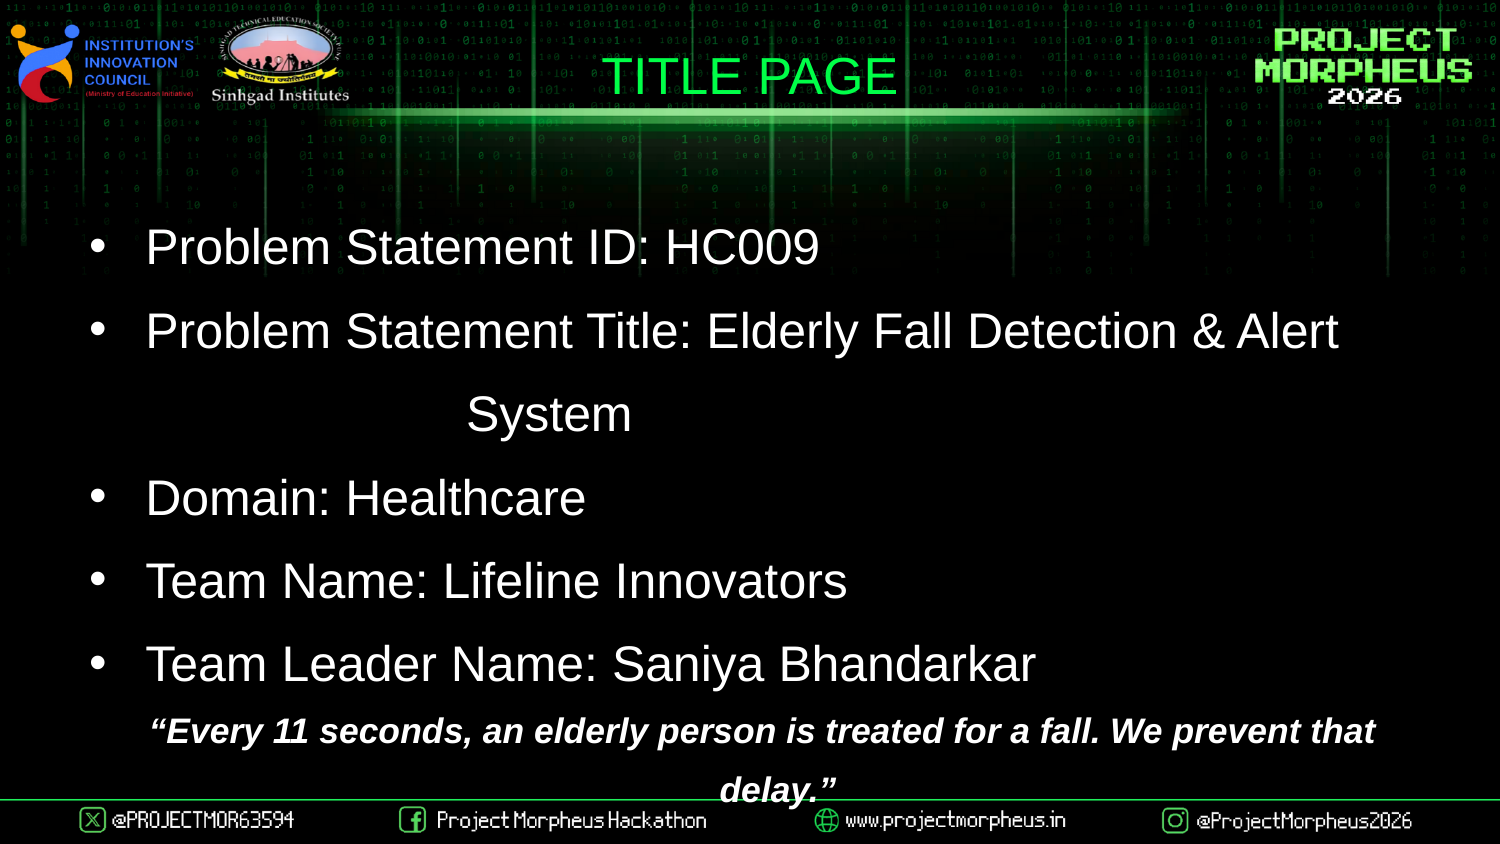

TITLE PAGE
Problem Statement ID: HC009
Problem Statement Title: Elderly Fall Detection & Alert                             System
Domain: Healthcare
Team Name: Lifeline Innovators
Team Leader Name: Saniya Bhandarkar
“Every 11 seconds, an elderly person is treated for a fall. We prevent that delay.”